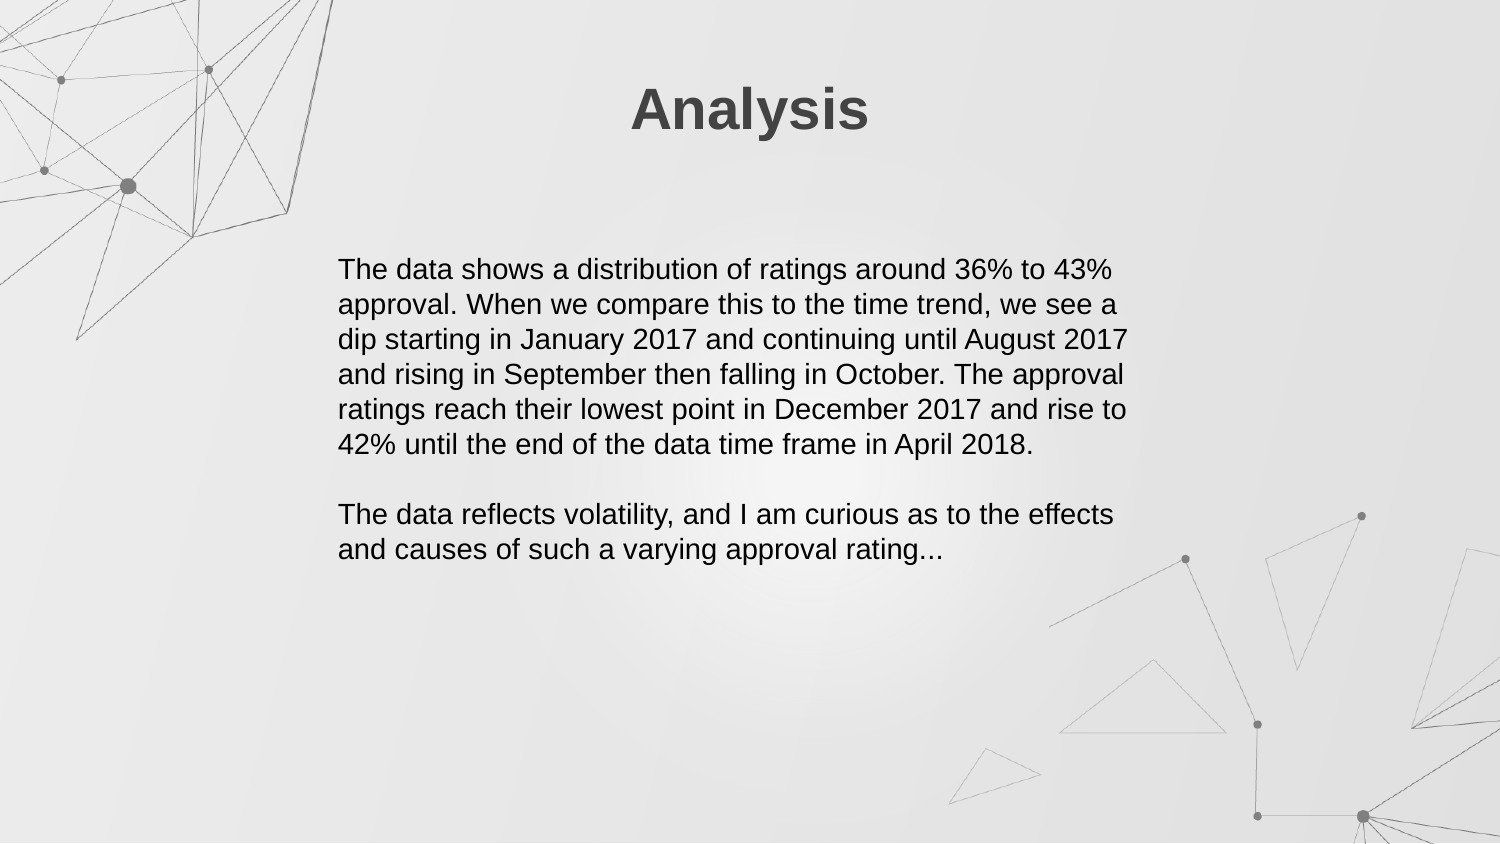

# Analysis
The data shows a distribution of ratings around 36% to 43% approval. When we compare this to the time trend, we see a dip starting in January 2017 and continuing until August 2017 and rising in September then falling in October. The approval ratings reach their lowest point in December 2017 and rise to 42% until the end of the data time frame in April 2018.
The data reflects volatility, and I am curious as to the effects and causes of such a varying approval rating...